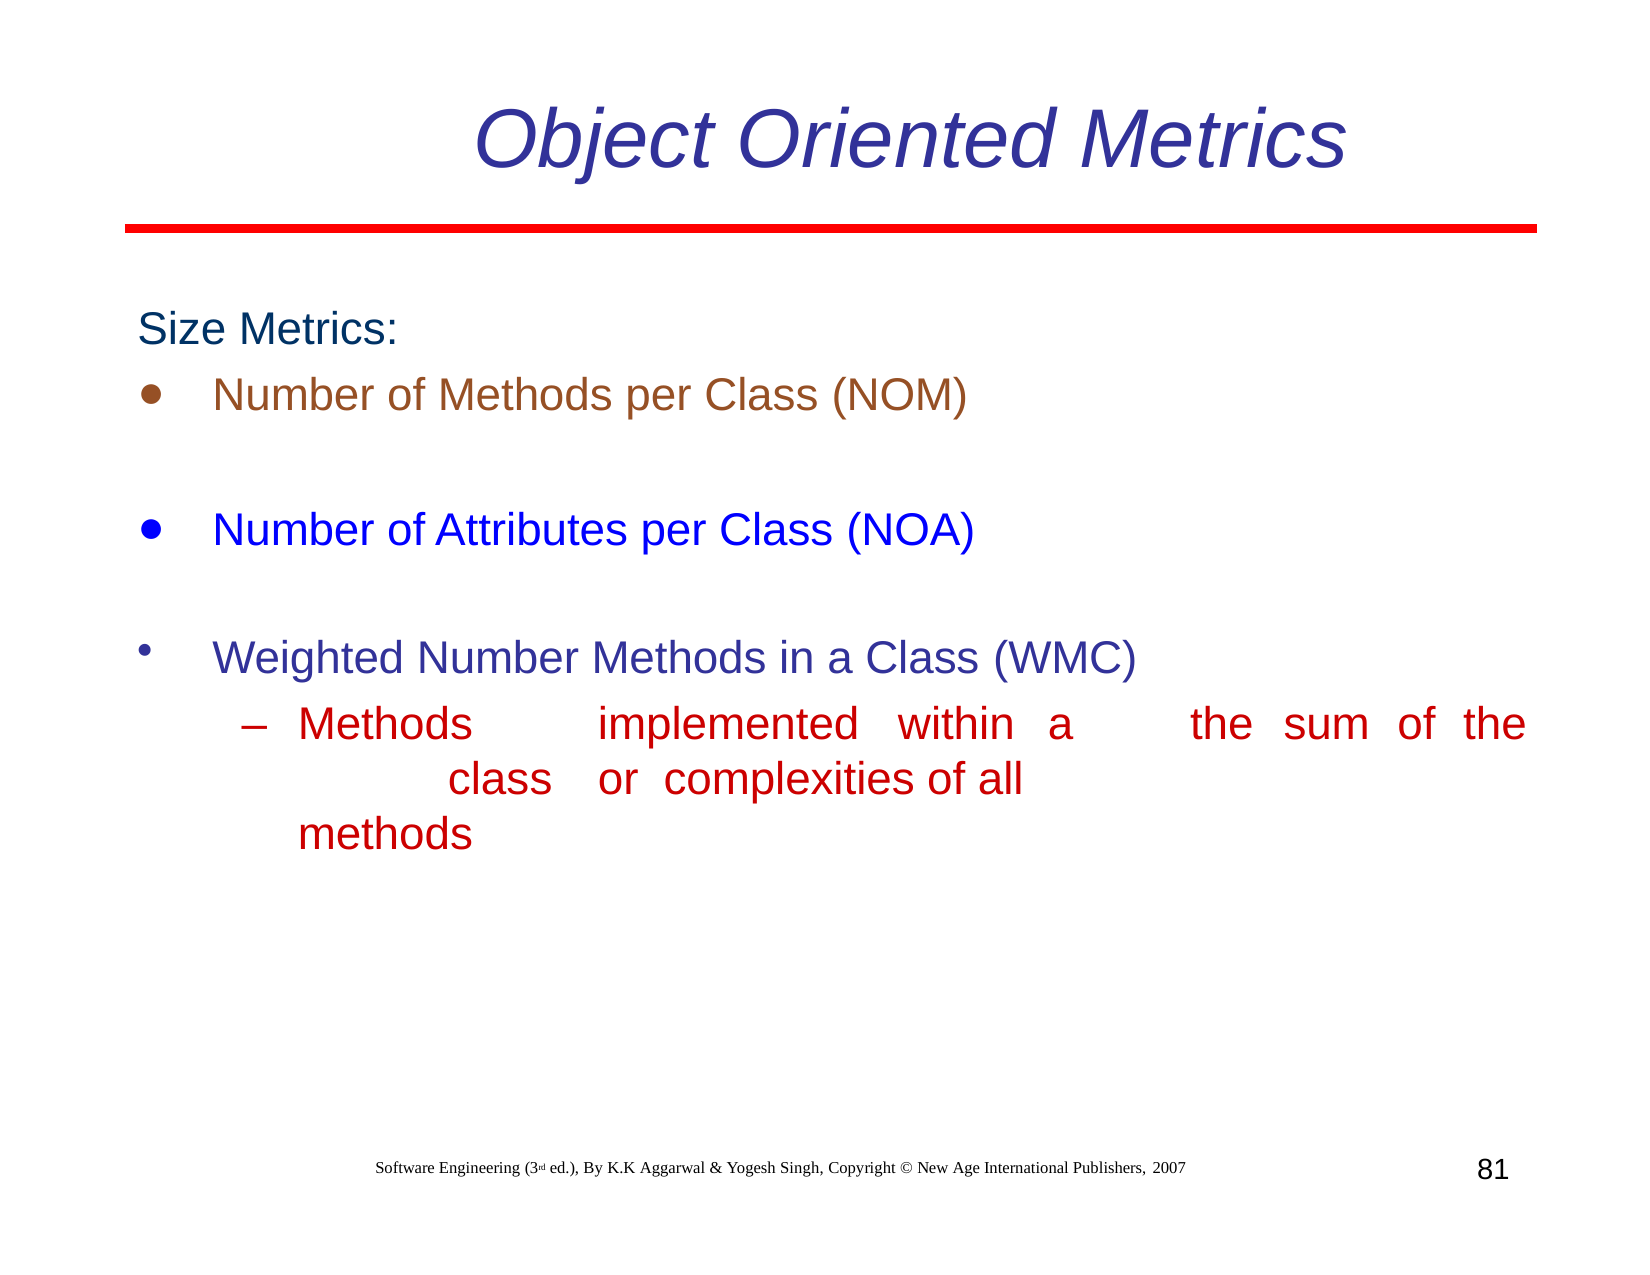

# Object Oriented Metrics

Size Metrics:
Number of Methods per Class (NOM)

Number of Attributes per Class (NOA)
Weighted Number Methods in a Class (WMC)
–	Methods	implemented	within	a	class	or  complexities of all methods
the	sum	of	the
81
Software Engineering (3rd  ed.), By K.K Aggarwal & Yogesh Singh, Copyright © New Age International Publishers, 2007